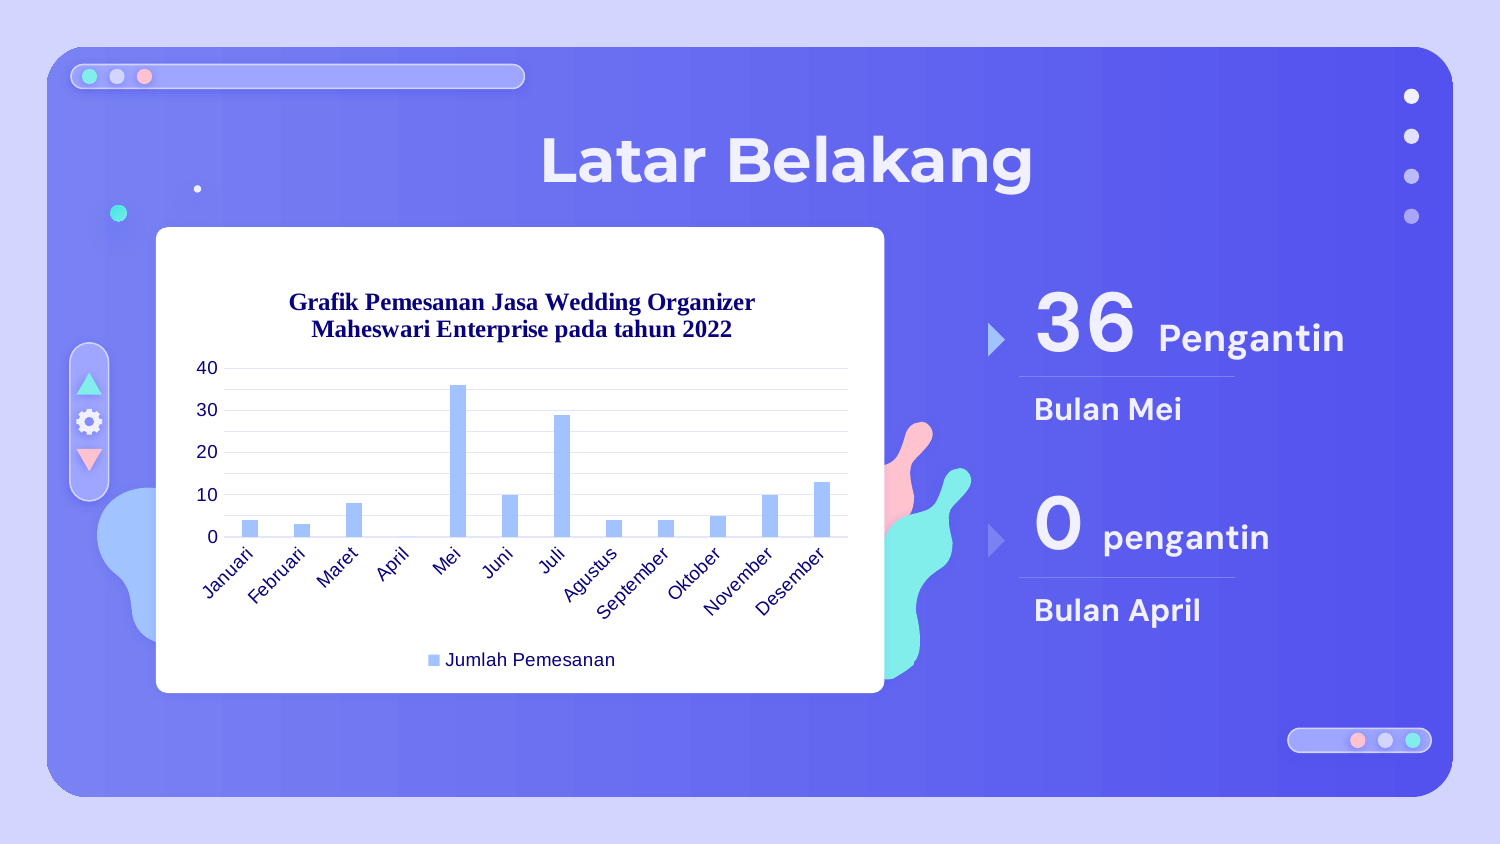

# Latar Belakang

36 Pengantin

### Chart: Grafik Pemesanan Jasa Wedding Organizer Maheswari Enterprise pada tahun 2022

| Category | Jumlah Pemesanan |
|---|---|
| Januari | 4.0 |
| Februari | 3.0 |
| Maret | 8.0 |
| April | 0.0 |
| Mei | 36.0 |
| Juni | 10.0 |
| Juli | 29.0 |
| Agustus | 4.0 |
| September | 4.0 |
| Oktober | 5.0 |
| November | 10.0 |
| Desember | 13.0 |

Bulan Mei

0 pengantin

Bulan April